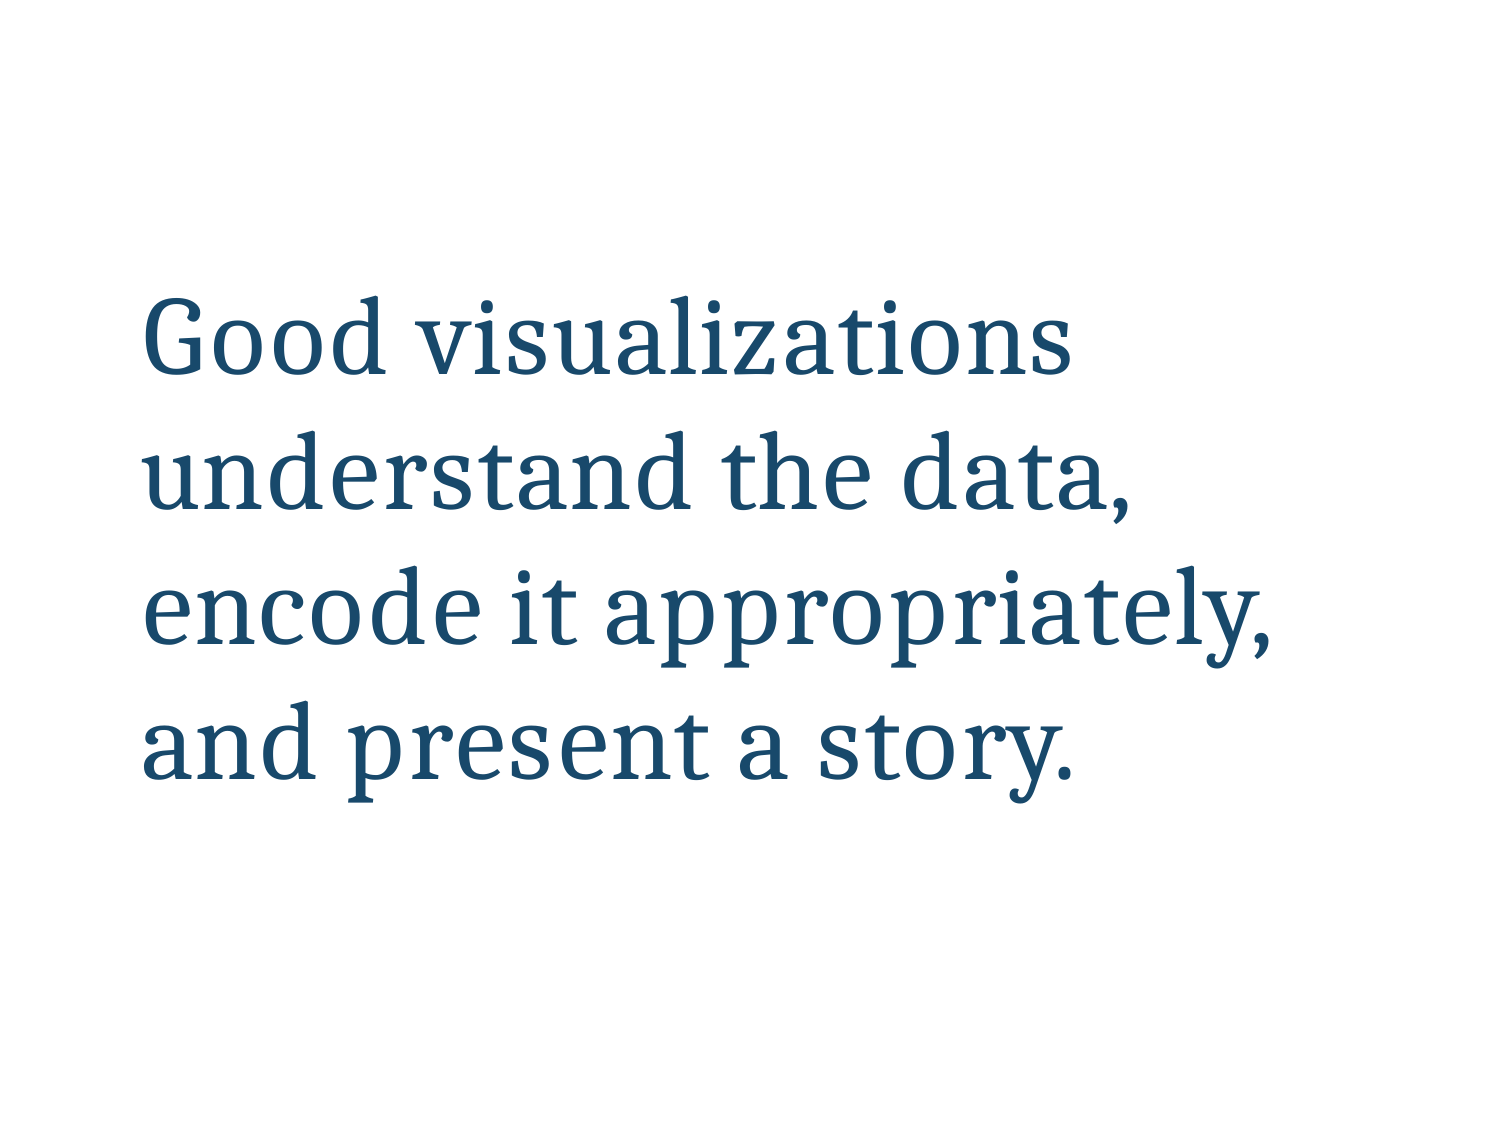

Good visualizations understand the data, encode it appropriately, and present a story.